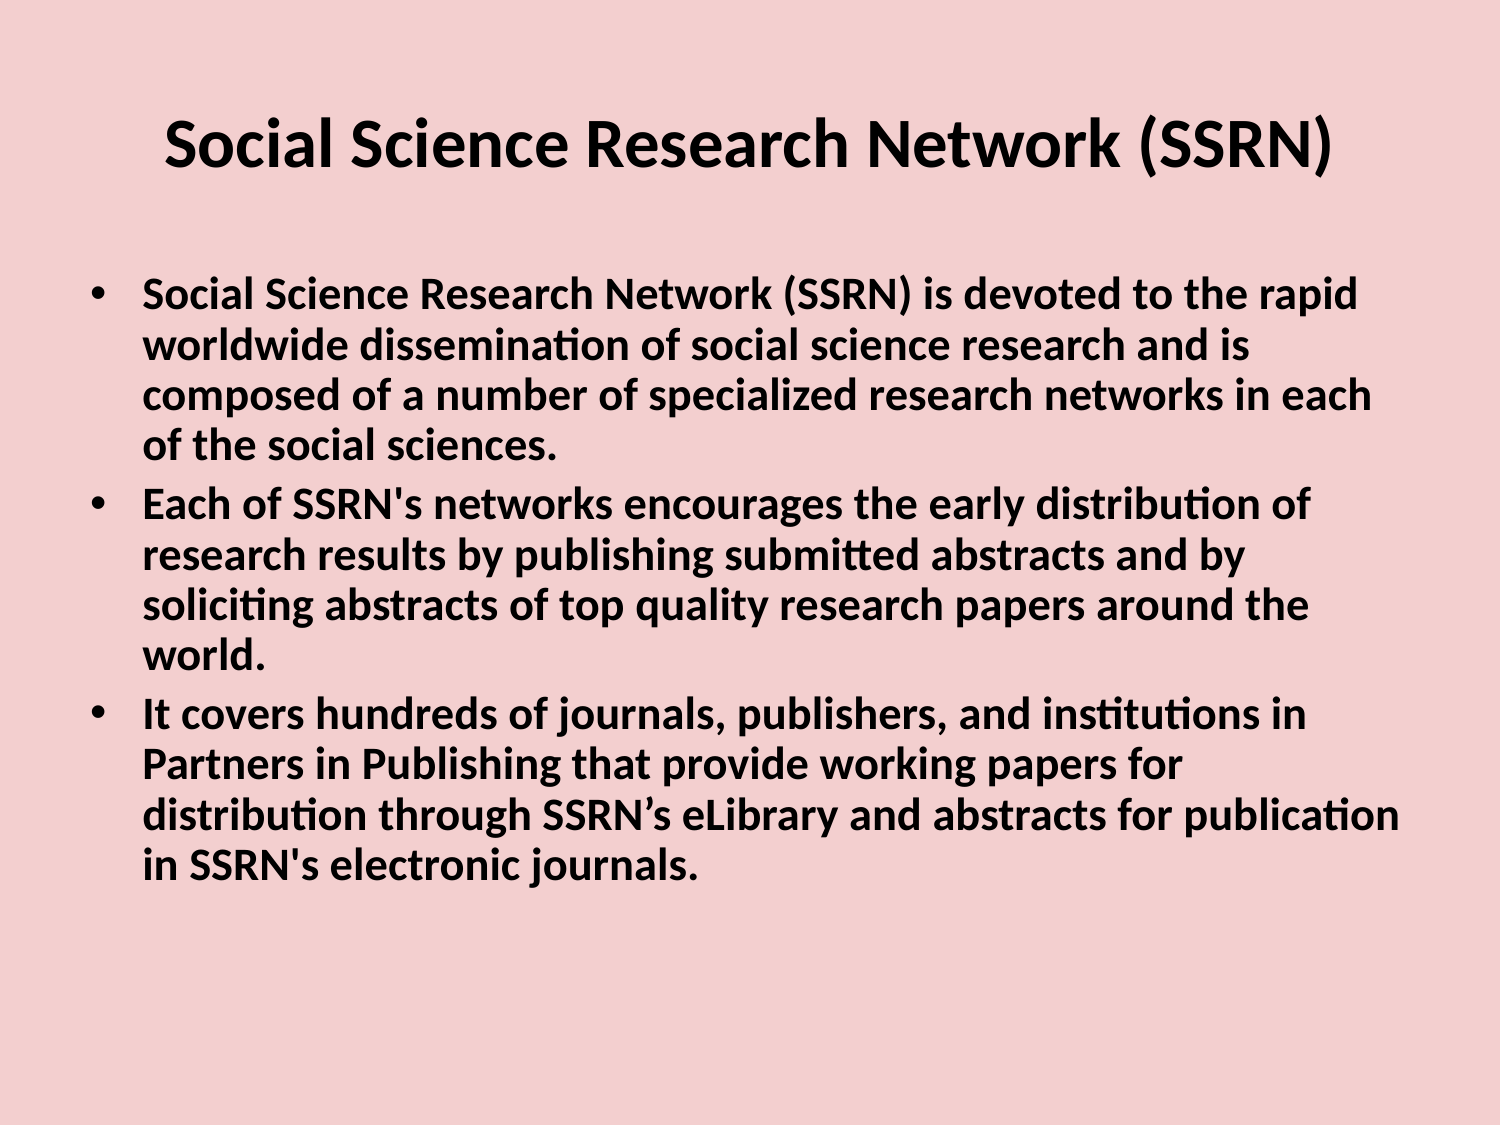

# Social Science Research Network (SSRN)
Social Science Research Network (SSRN) is devoted to the rapid worldwide dissemination of social science research and is composed of a number of specialized research networks in each of the social sciences.
Each of SSRN's networks encourages the early distribution of research results by publishing submitted abstracts and by soliciting abstracts of top quality research papers around the world.
It covers hundreds of journals, publishers, and institutions in Partners in Publishing that provide working papers for distribution through SSRN’s eLibrary and abstracts for publication in SSRN's electronic journals.